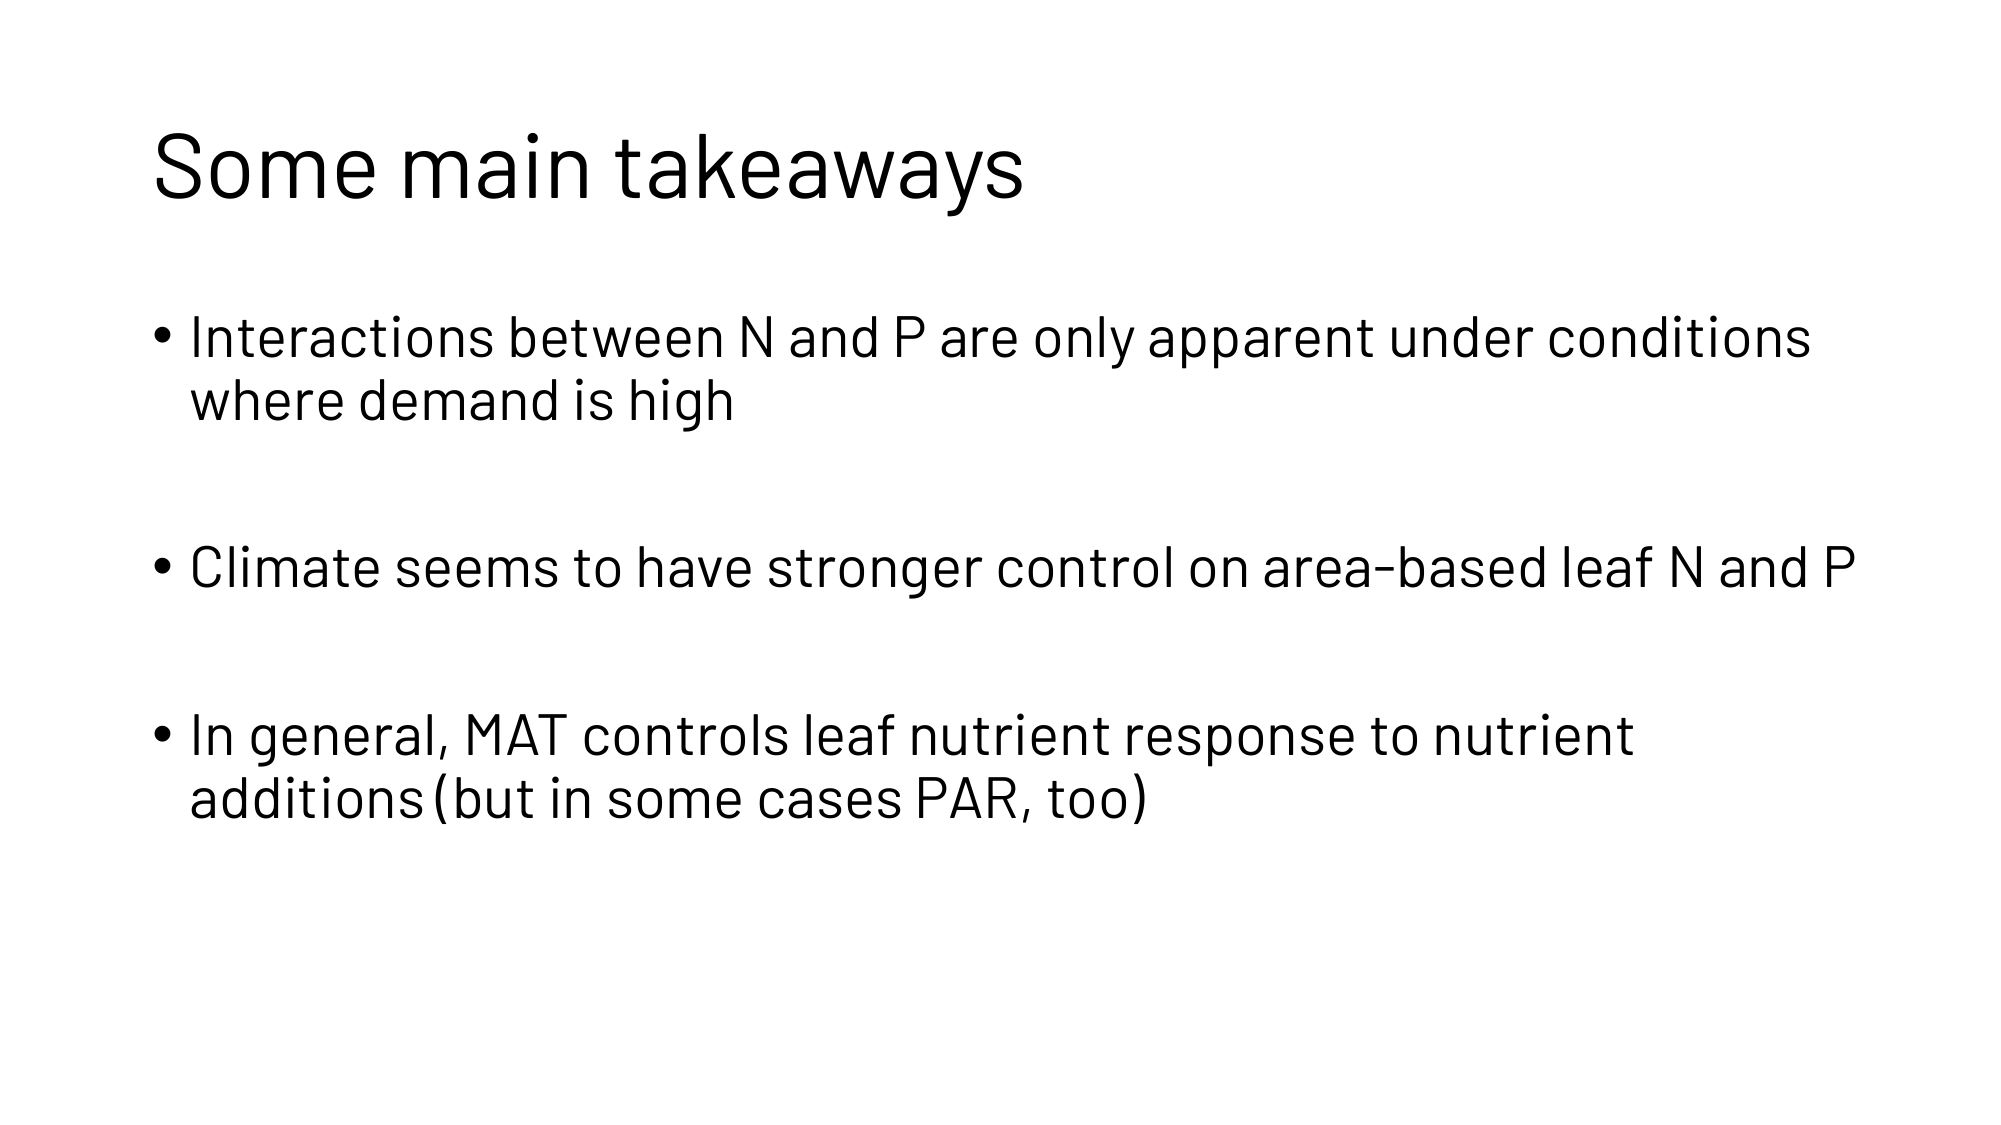

# Some main takeaways
Interactions between N and P are only apparent under conditions where demand is high

Climate seems to have stronger control on area-based leaf N and P

In general, MAT controls leaf nutrient response to nutrient additions (but in some cases PAR, too)